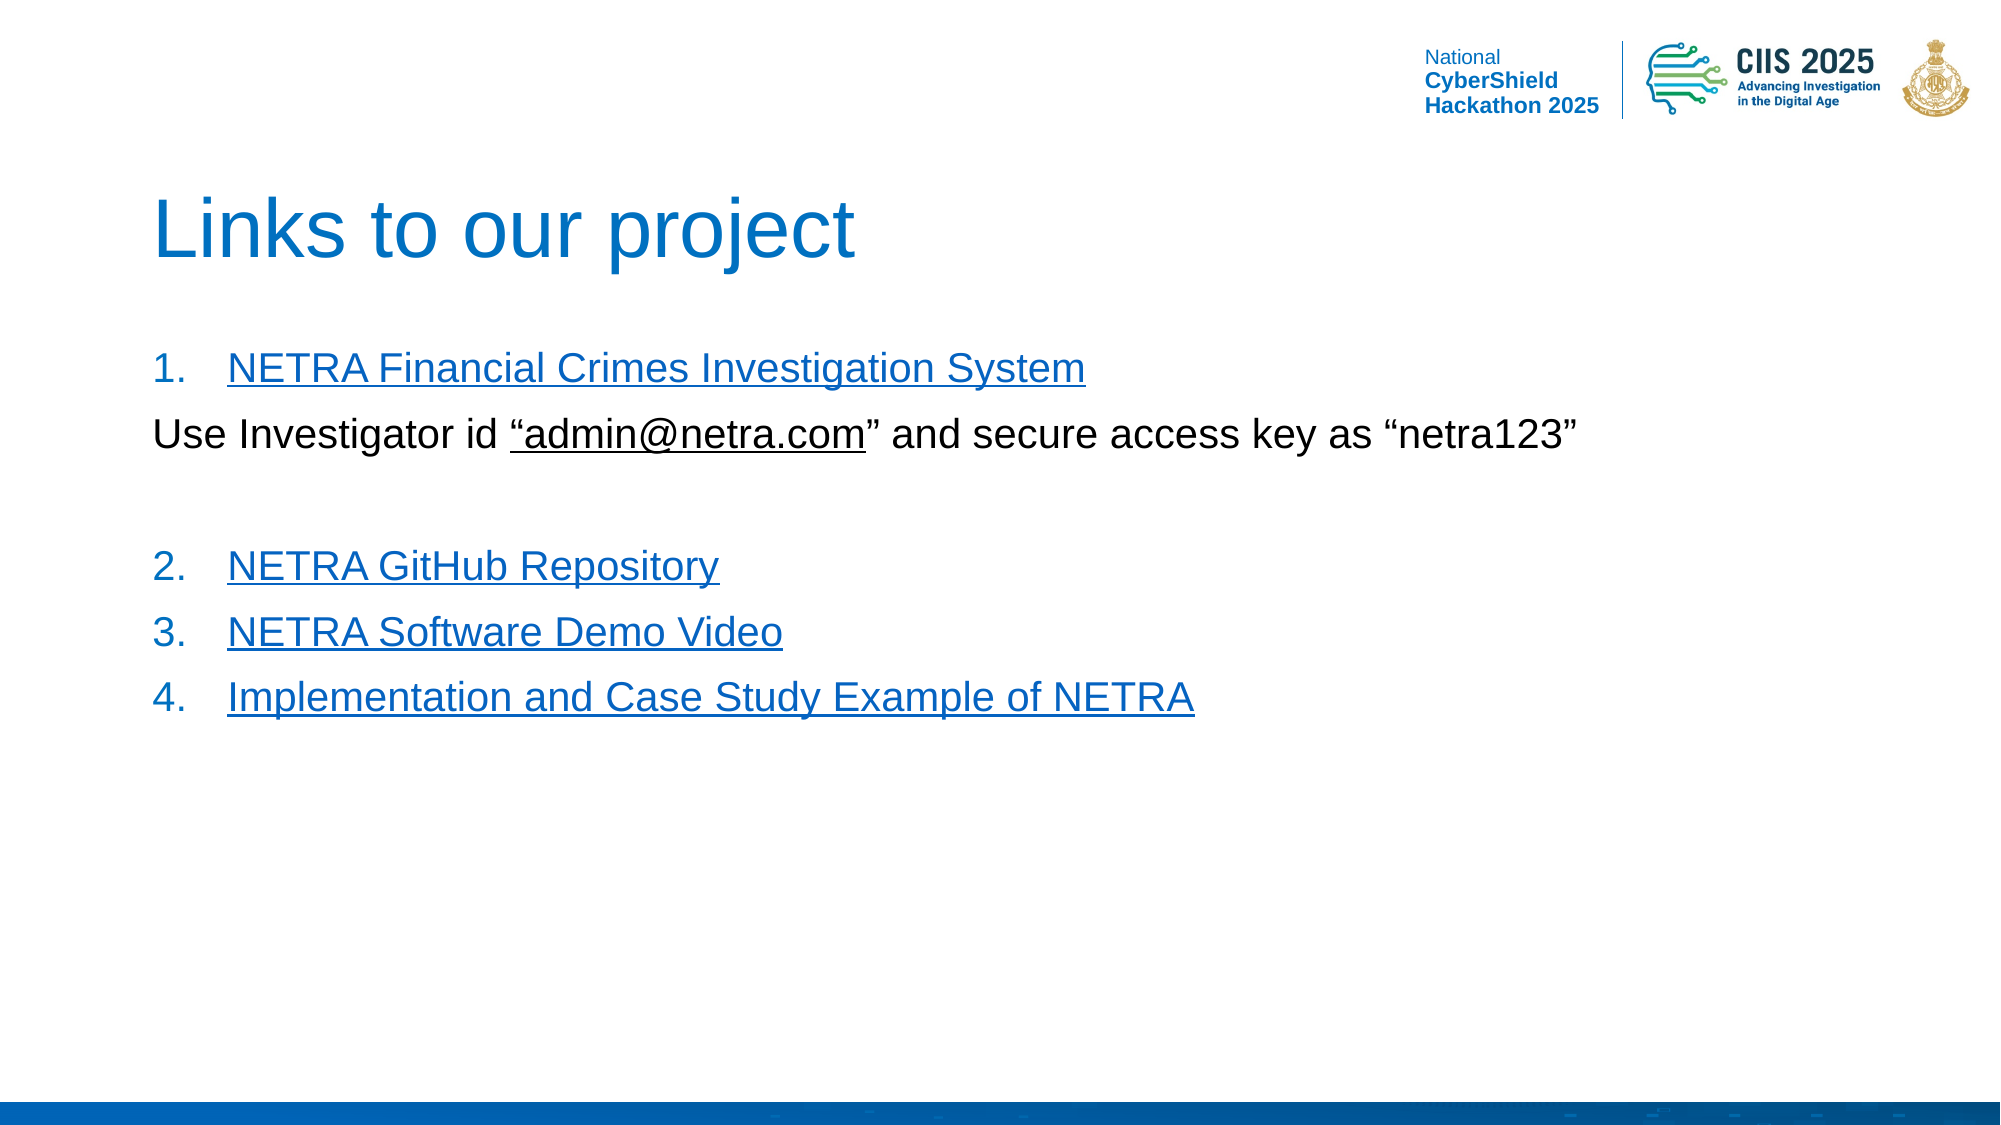

# Links to our project
NETRA Financial Crimes Investigation System
Use Investigator id “admin@netra.com” and secure access key as “netra123”

NETRA GitHub Repository
NETRA Software Demo Video
Implementation and Case Study Example of NETRA